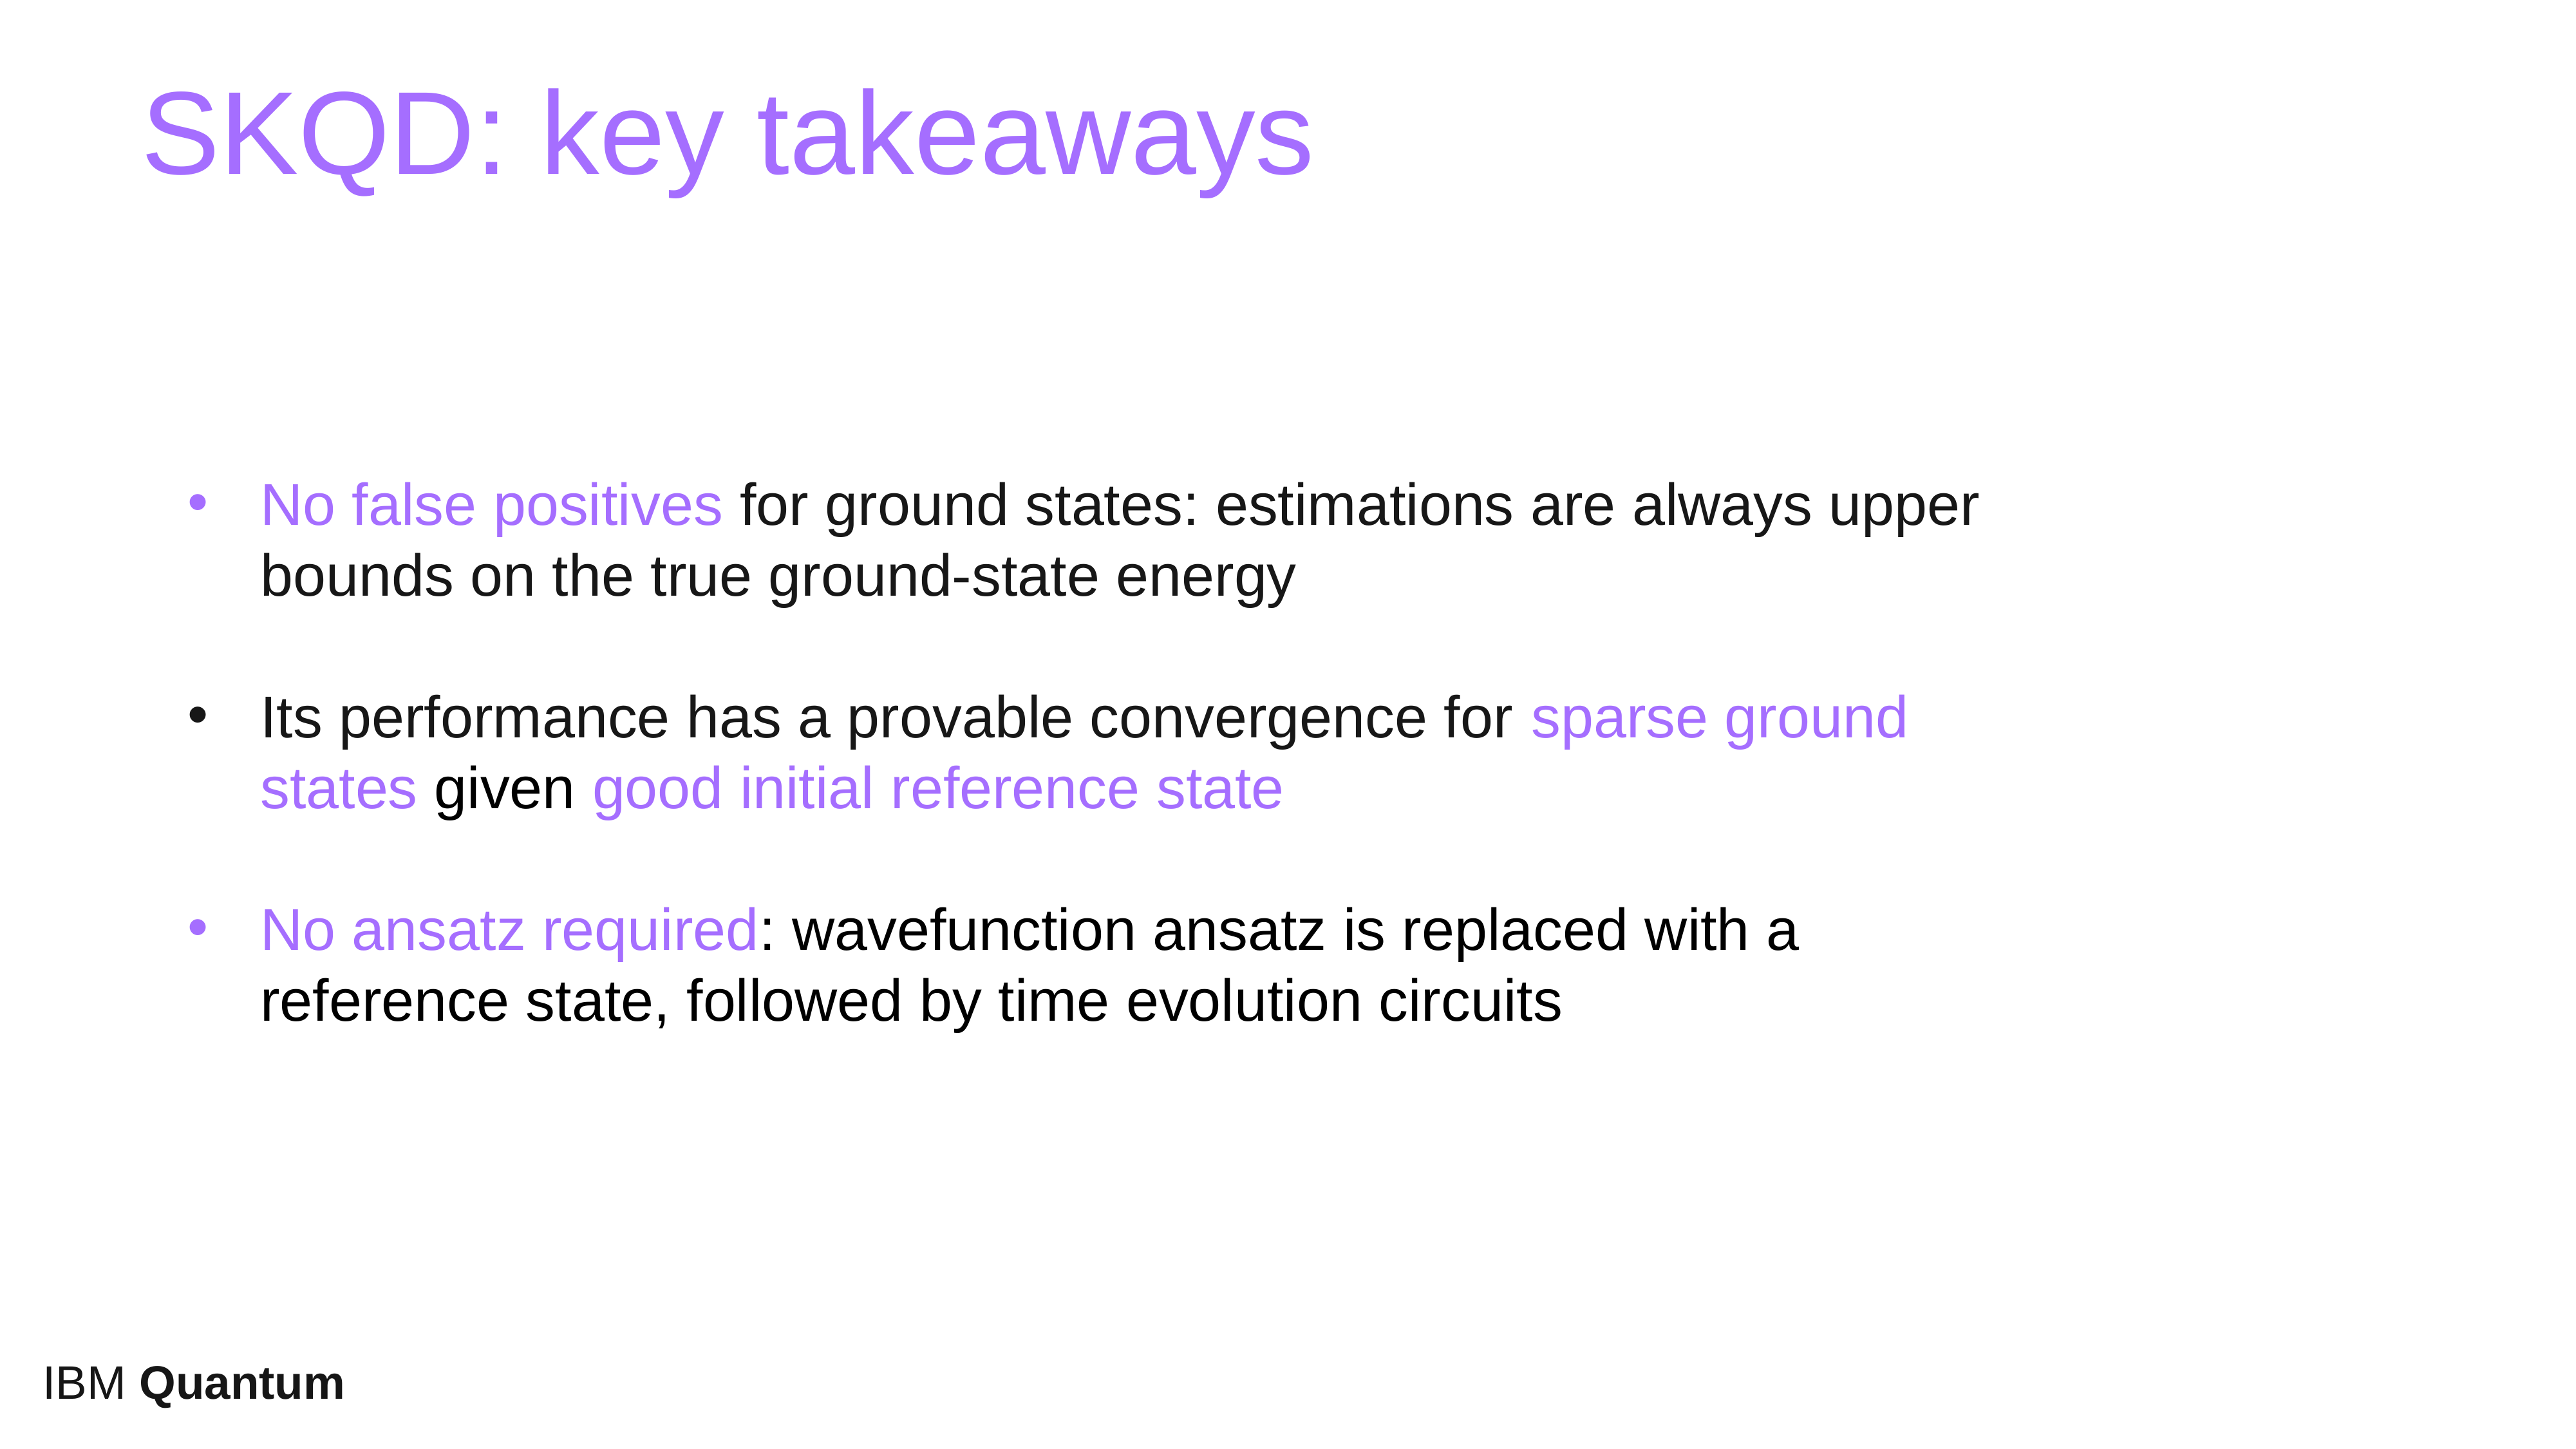

# SKQD: key takeaways

No false positives for ground states: estimations are always upper bounds on the true ground-state energy
Its performance has a provable convergence for sparse ground states given good initial reference state
No ansatz required: wavefunction ansatz is replaced with a reference state, followed by time evolution circuits
IBM Quantum